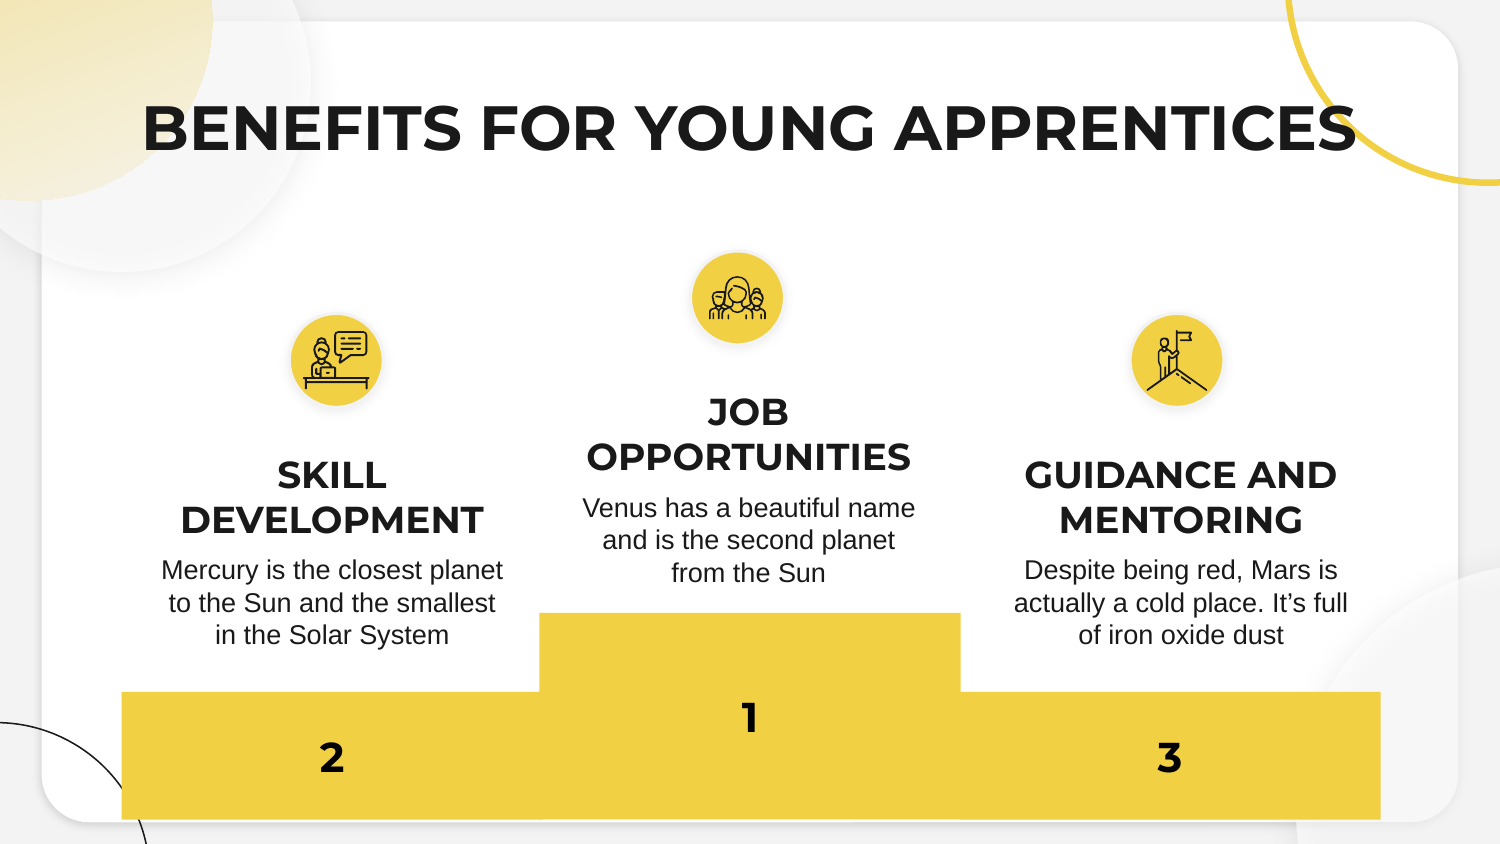

# BENEFITS FOR YOUNG APPRENTICES

JOB OPPORTUNITIES
SKILL DEVELOPMENT
GUIDANCE AND MENTORING
Venus has a beautiful name and is the second planet from the Sun

Mercury is the closest planet to the Sun and the smallest in the Solar System
Despite being red, Mars is actually a cold place. It’s full of iron oxide dust

1
2
3